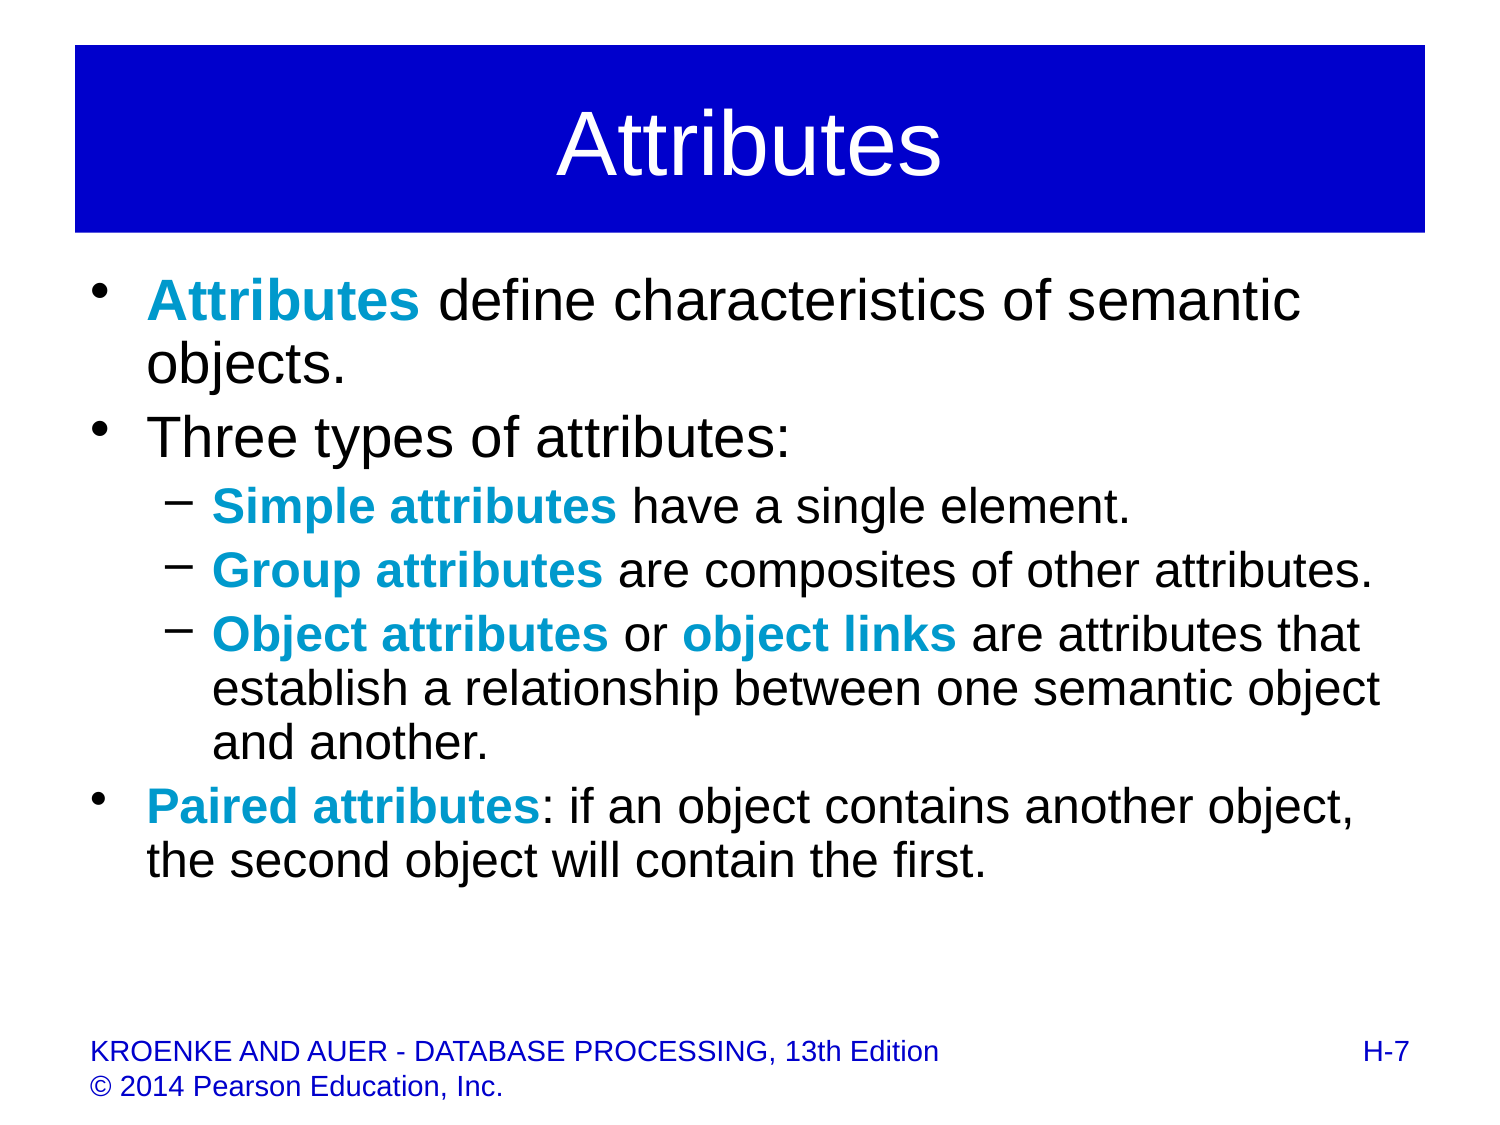

# Attributes
Attributes define characteristics of semantic objects.
Three types of attributes:
Simple attributes have a single element.
Group attributes are composites of other attributes.
Object attributes or object links are attributes that establish a relationship between one semantic object and another.
Paired attributes: if an object contains another object, the second object will contain the first.
H-7

KROENKE AND AUER - DATABASE PROCESSING, 13th Edition  © 2014 Pearson Education, Inc.